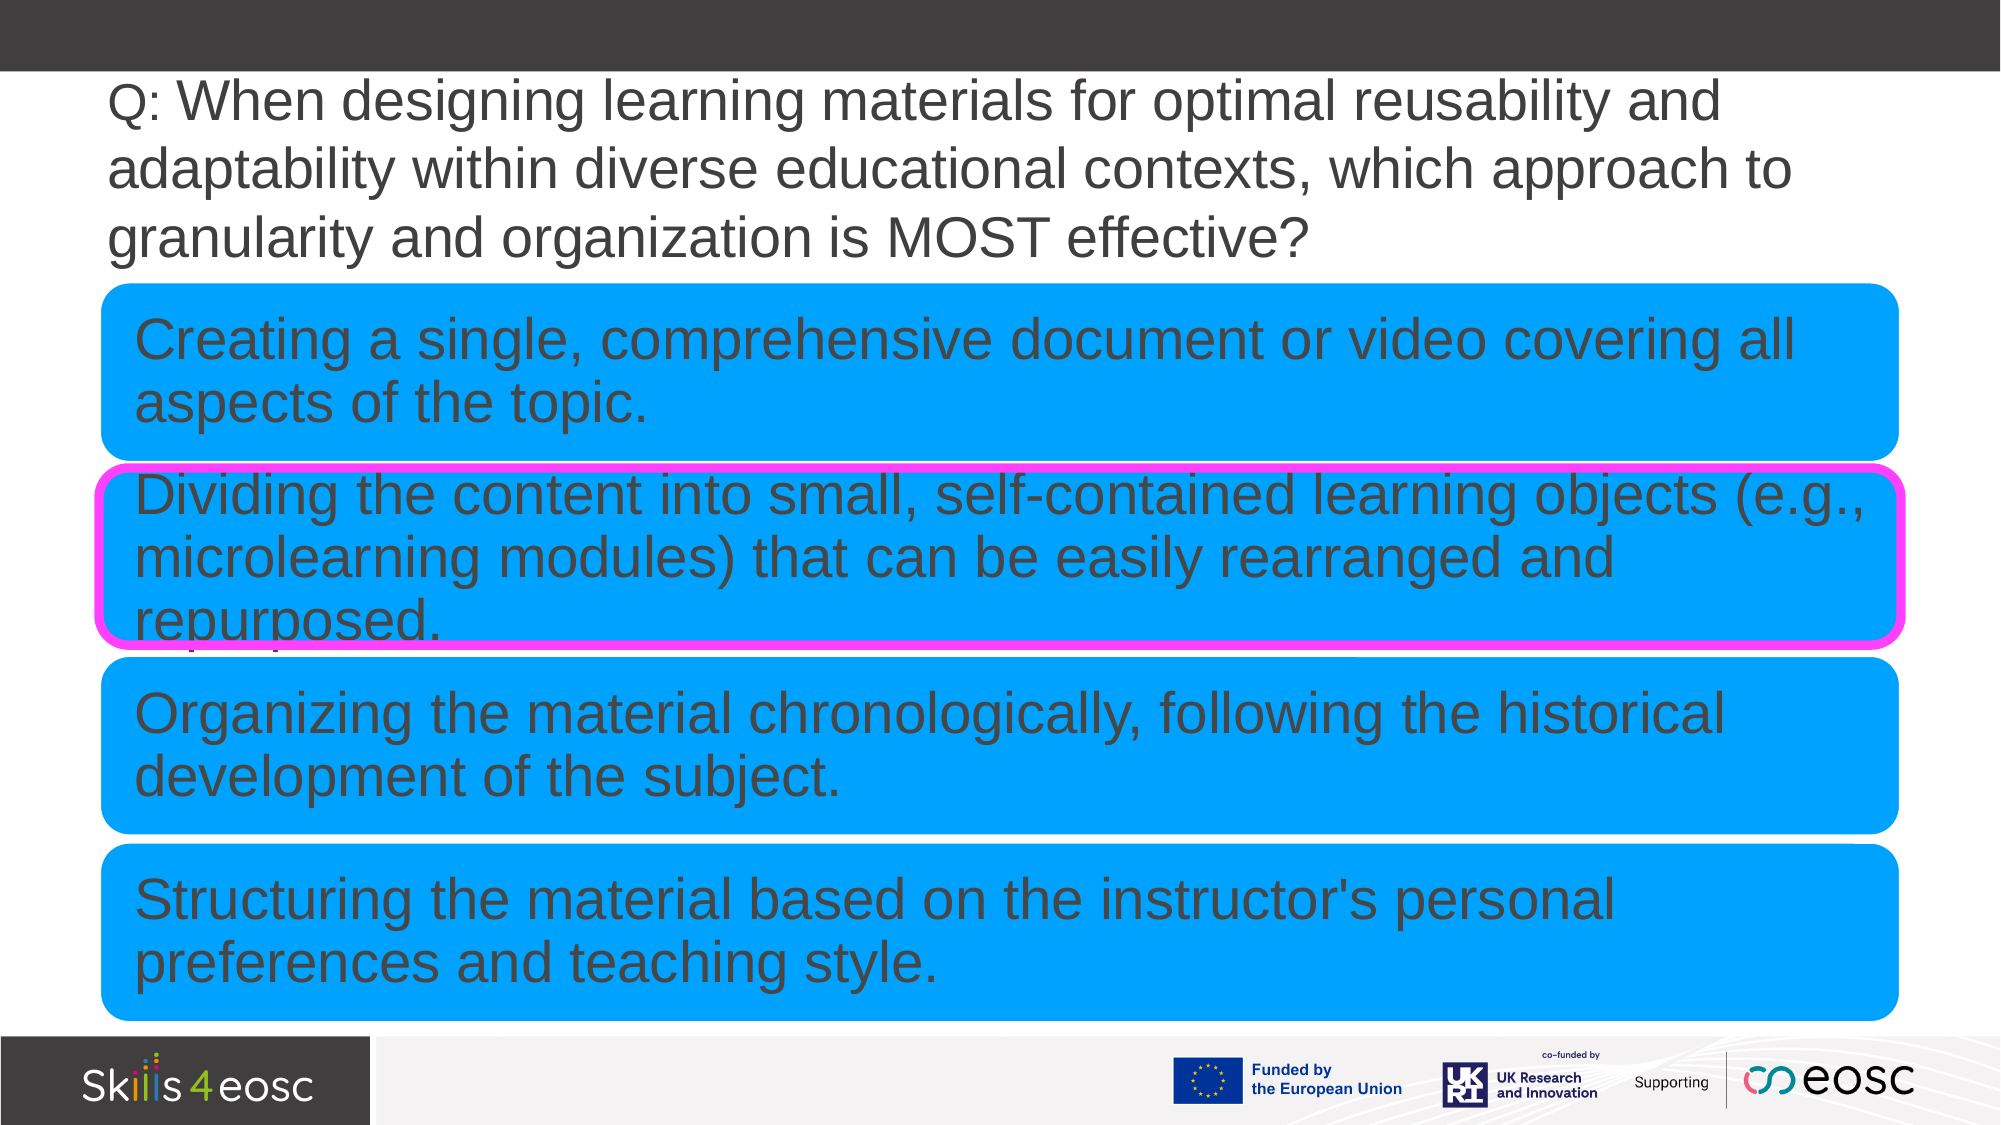

# Q: When designing learning materials for optimal reusability and adaptability within diverse educational contexts, which approach to granularity and organization is MOST effective?
Creating a single, comprehensive document or video covering all aspects of the topic.
Dividing the content into small, self-contained learning objects (e.g., microlearning modules) that can be easily rearranged and repurposed.
Organizing the material chronologically, following the historical development of the subject.
Structuring the material based on the instructor's personal preferences and teaching style.